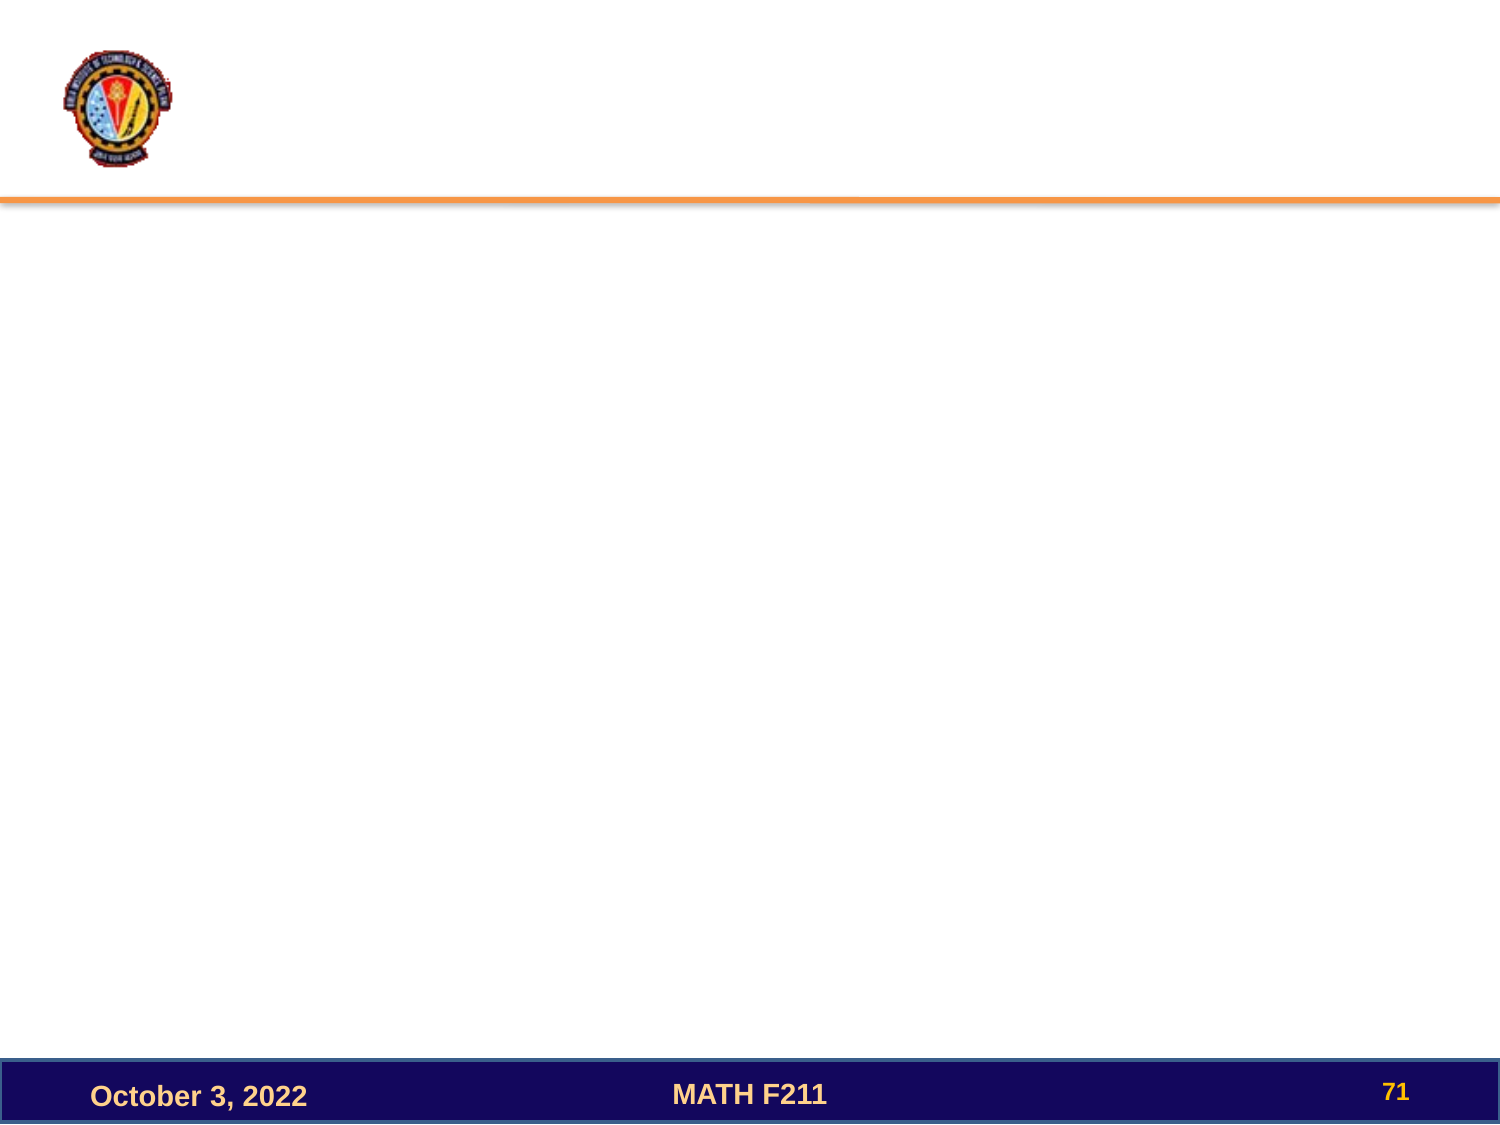

#

71
MATH F211
October 3, 2022